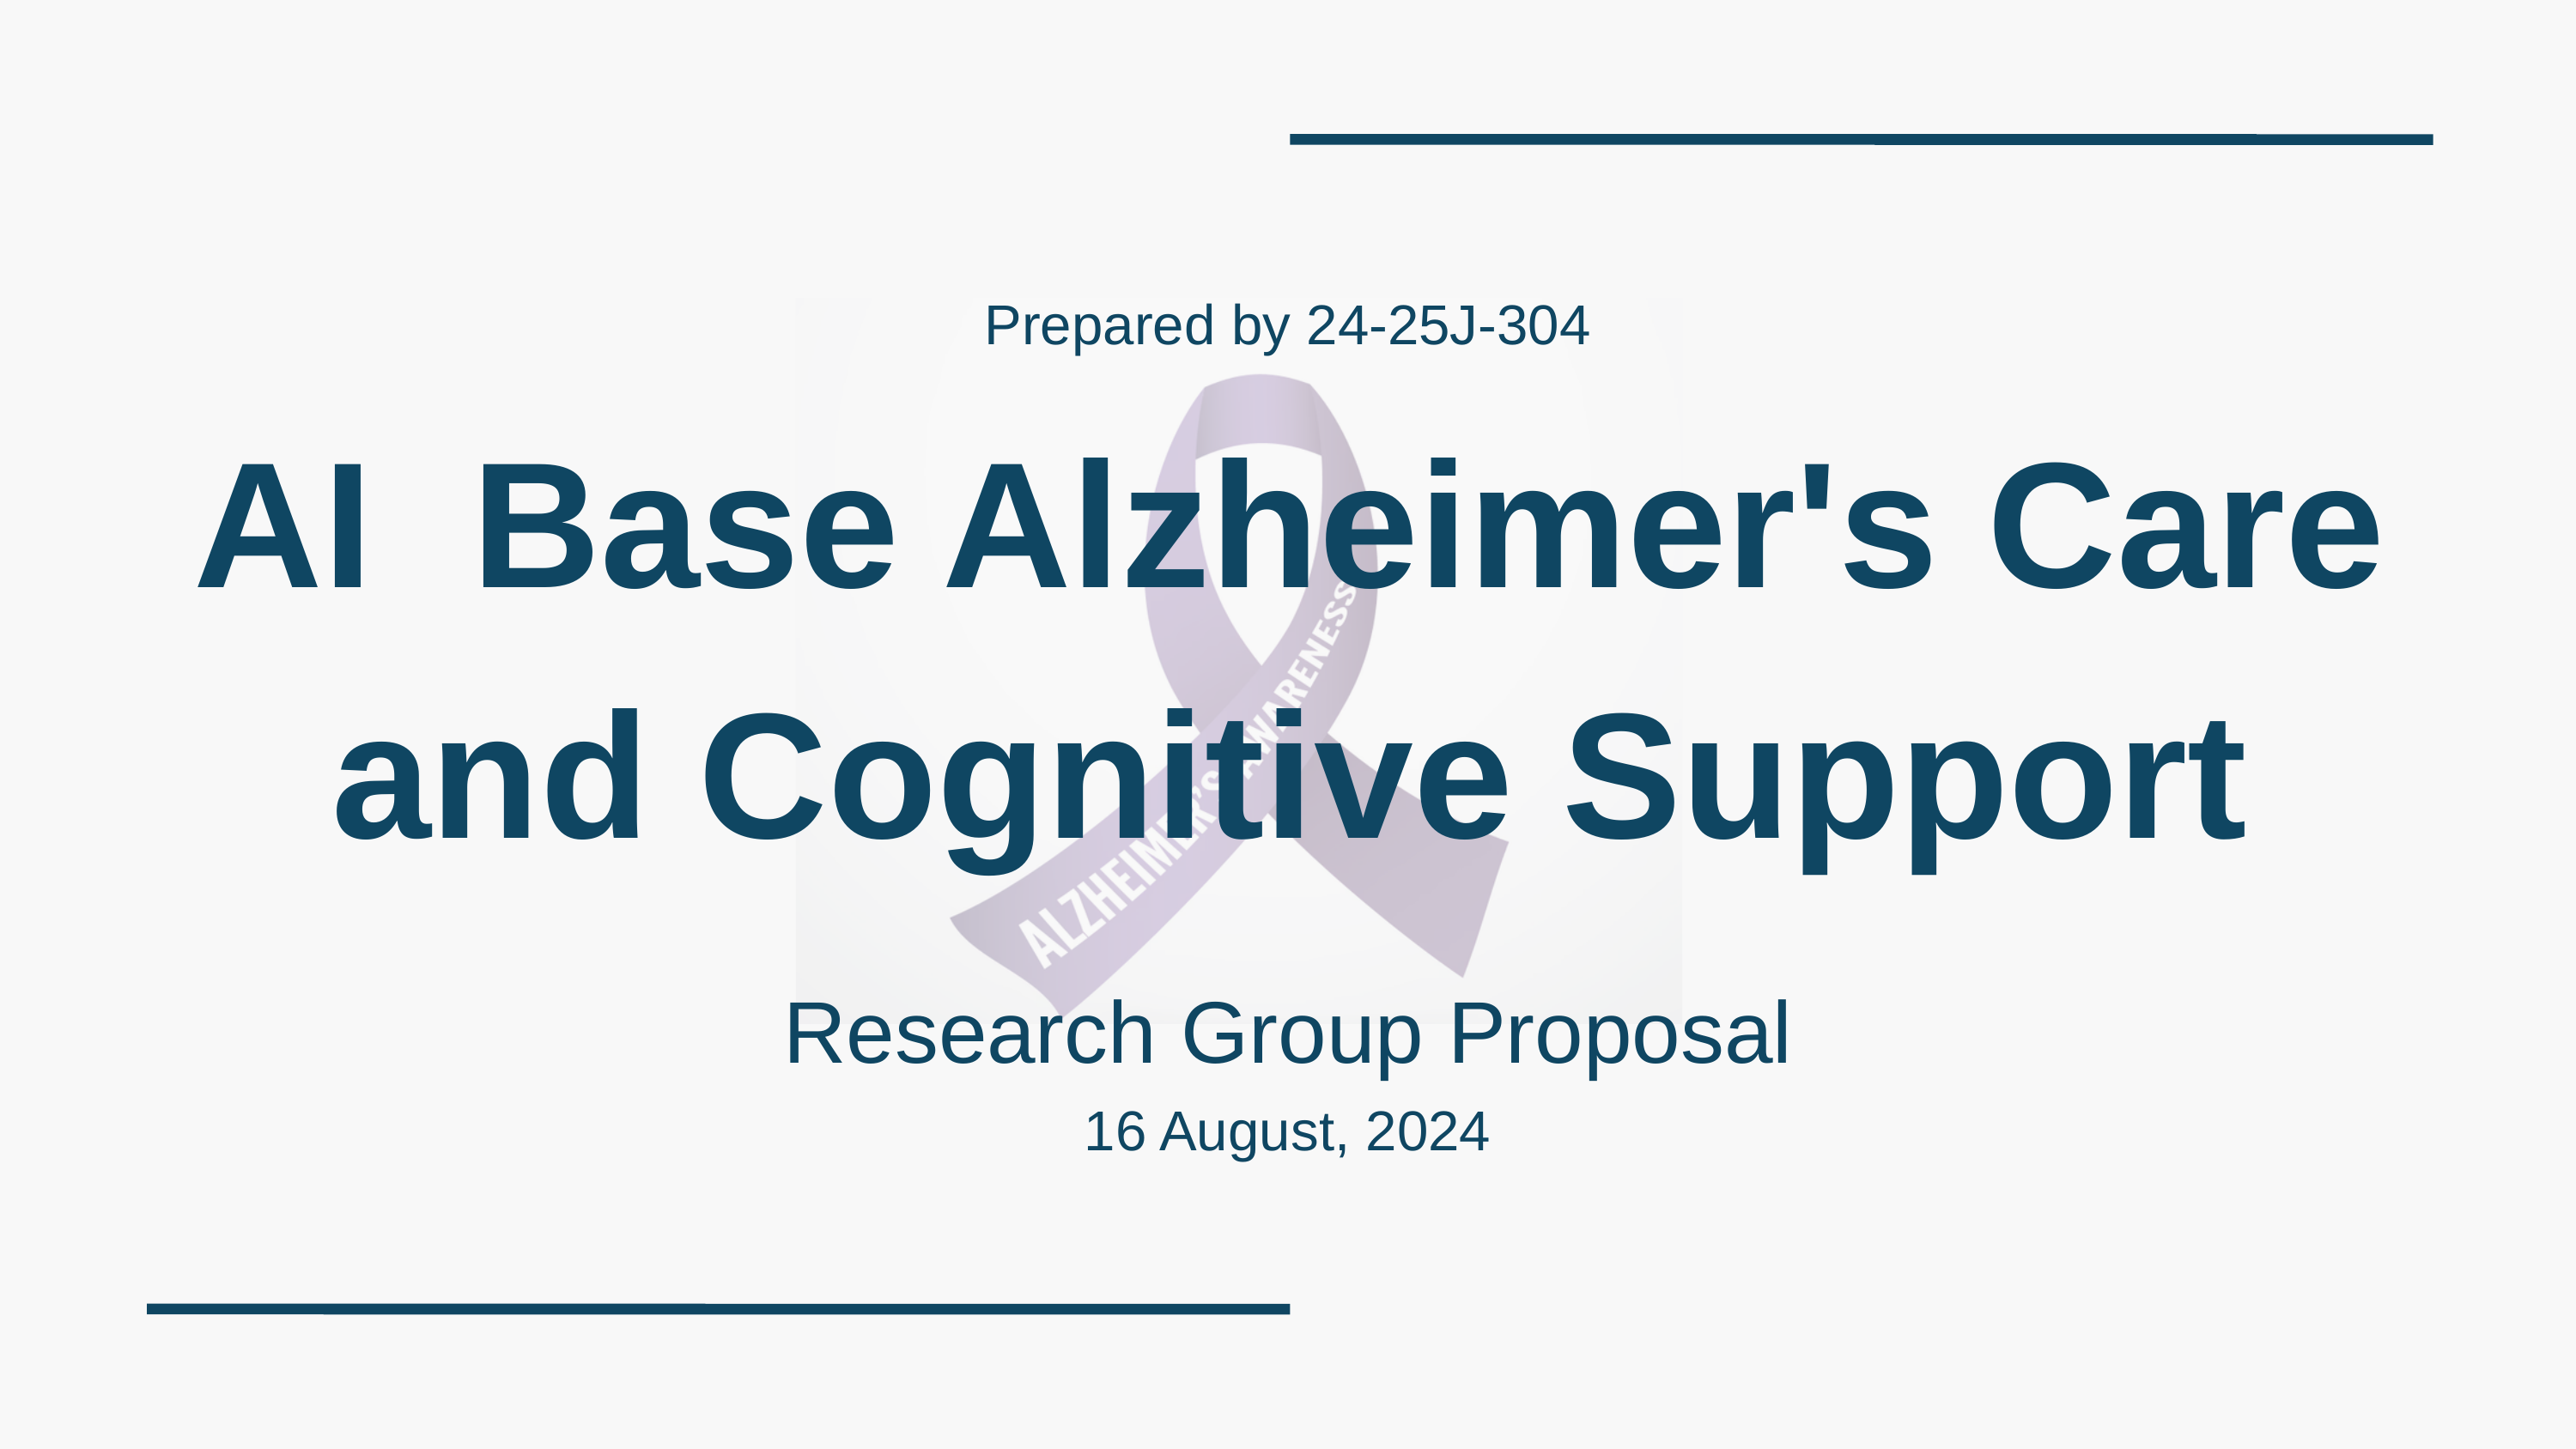

Prepared by 24-25J-304

AI  Base Alzheimer's Care and Cognitive Support
Research Group Proposal
16 August, 2024